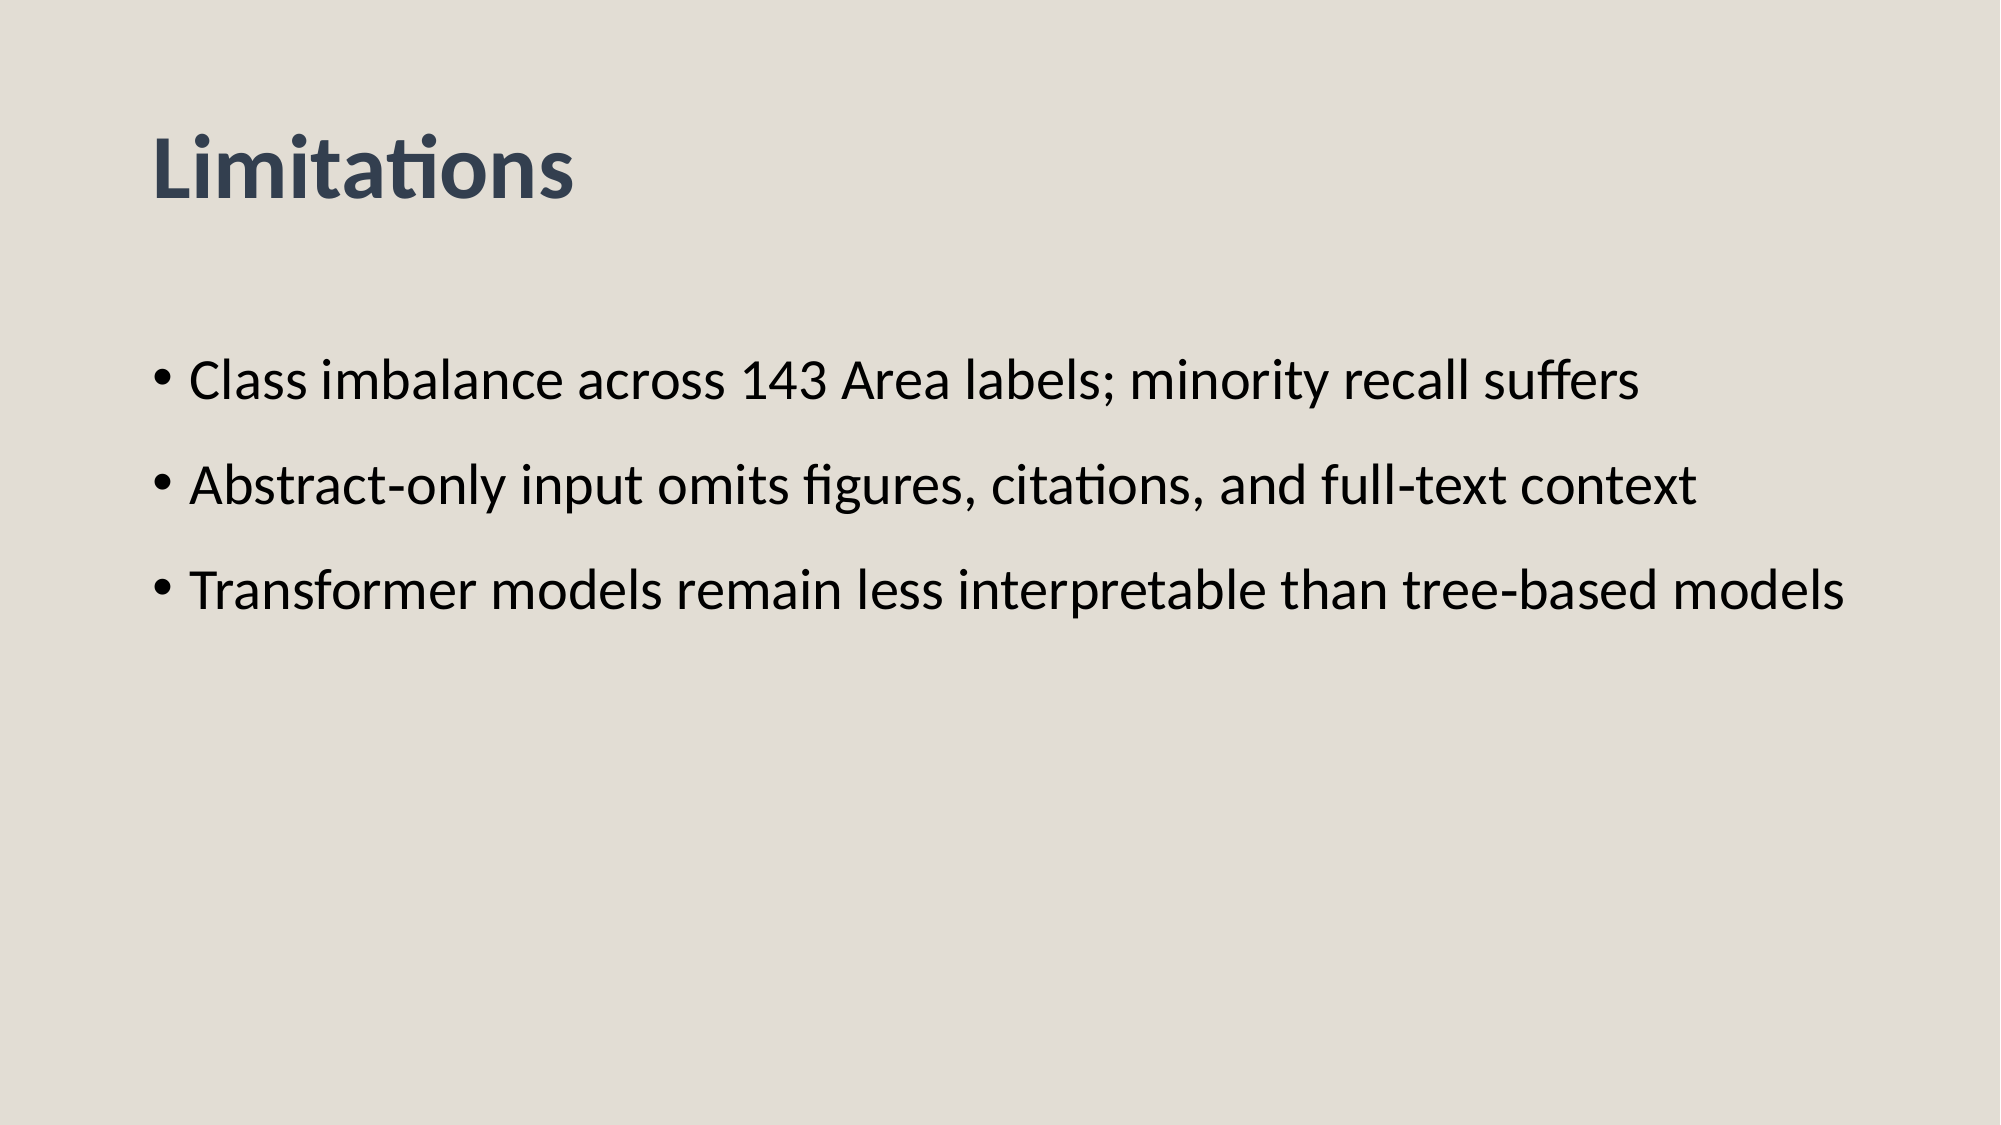

# Limitations
Class imbalance across 143 Area labels; minority recall suffers
Abstract‑only input omits figures, citations, and full‑text context
Transformer models remain less interpretable than tree‑based models